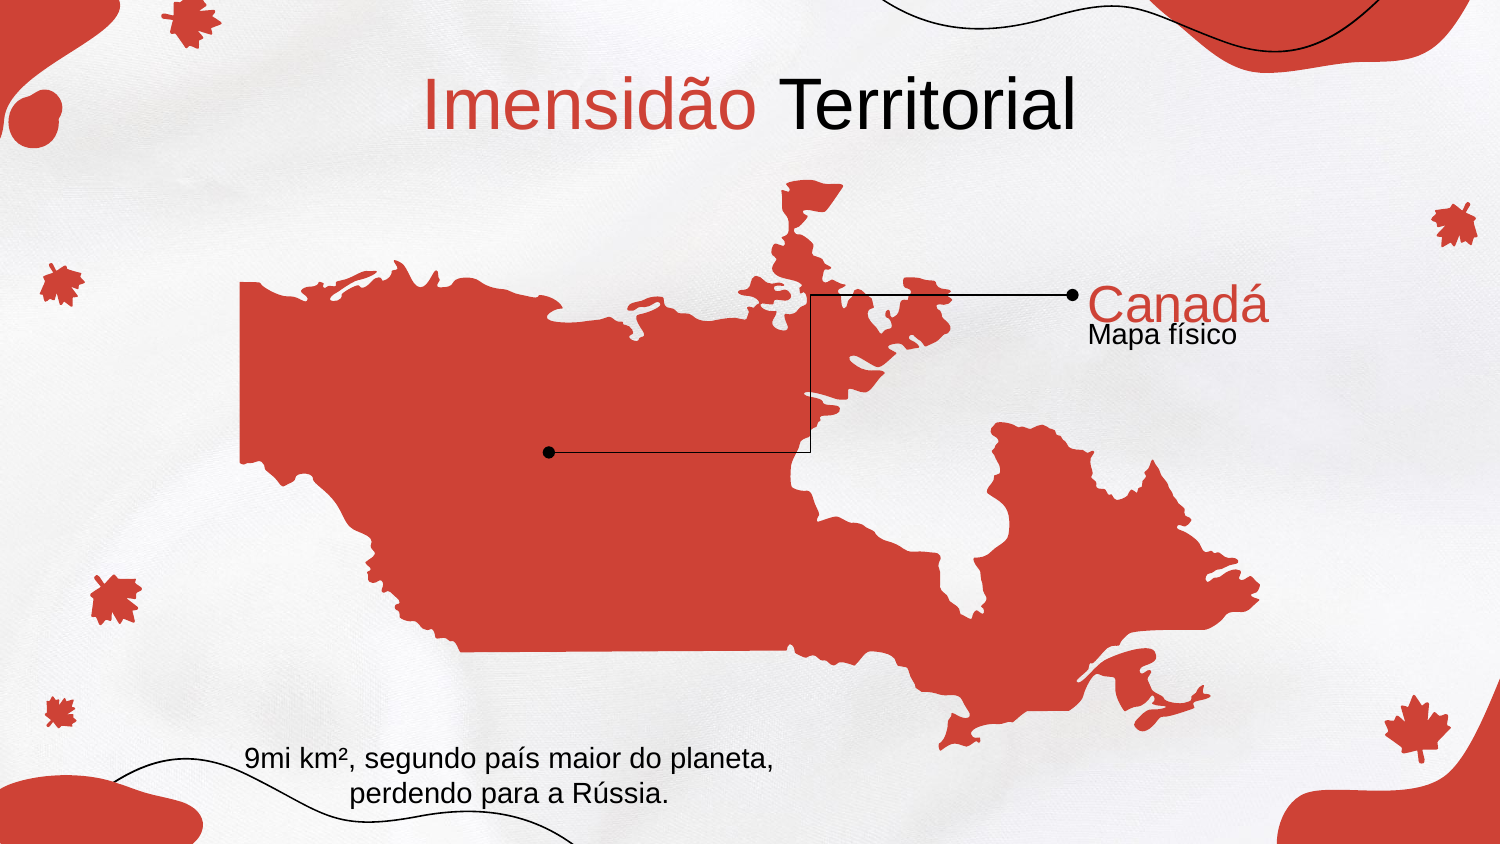

# Imensidão Territorial

Canadá
Mapa físico
9mi km², segundo país maior do planeta, perdendo para a Rússia.